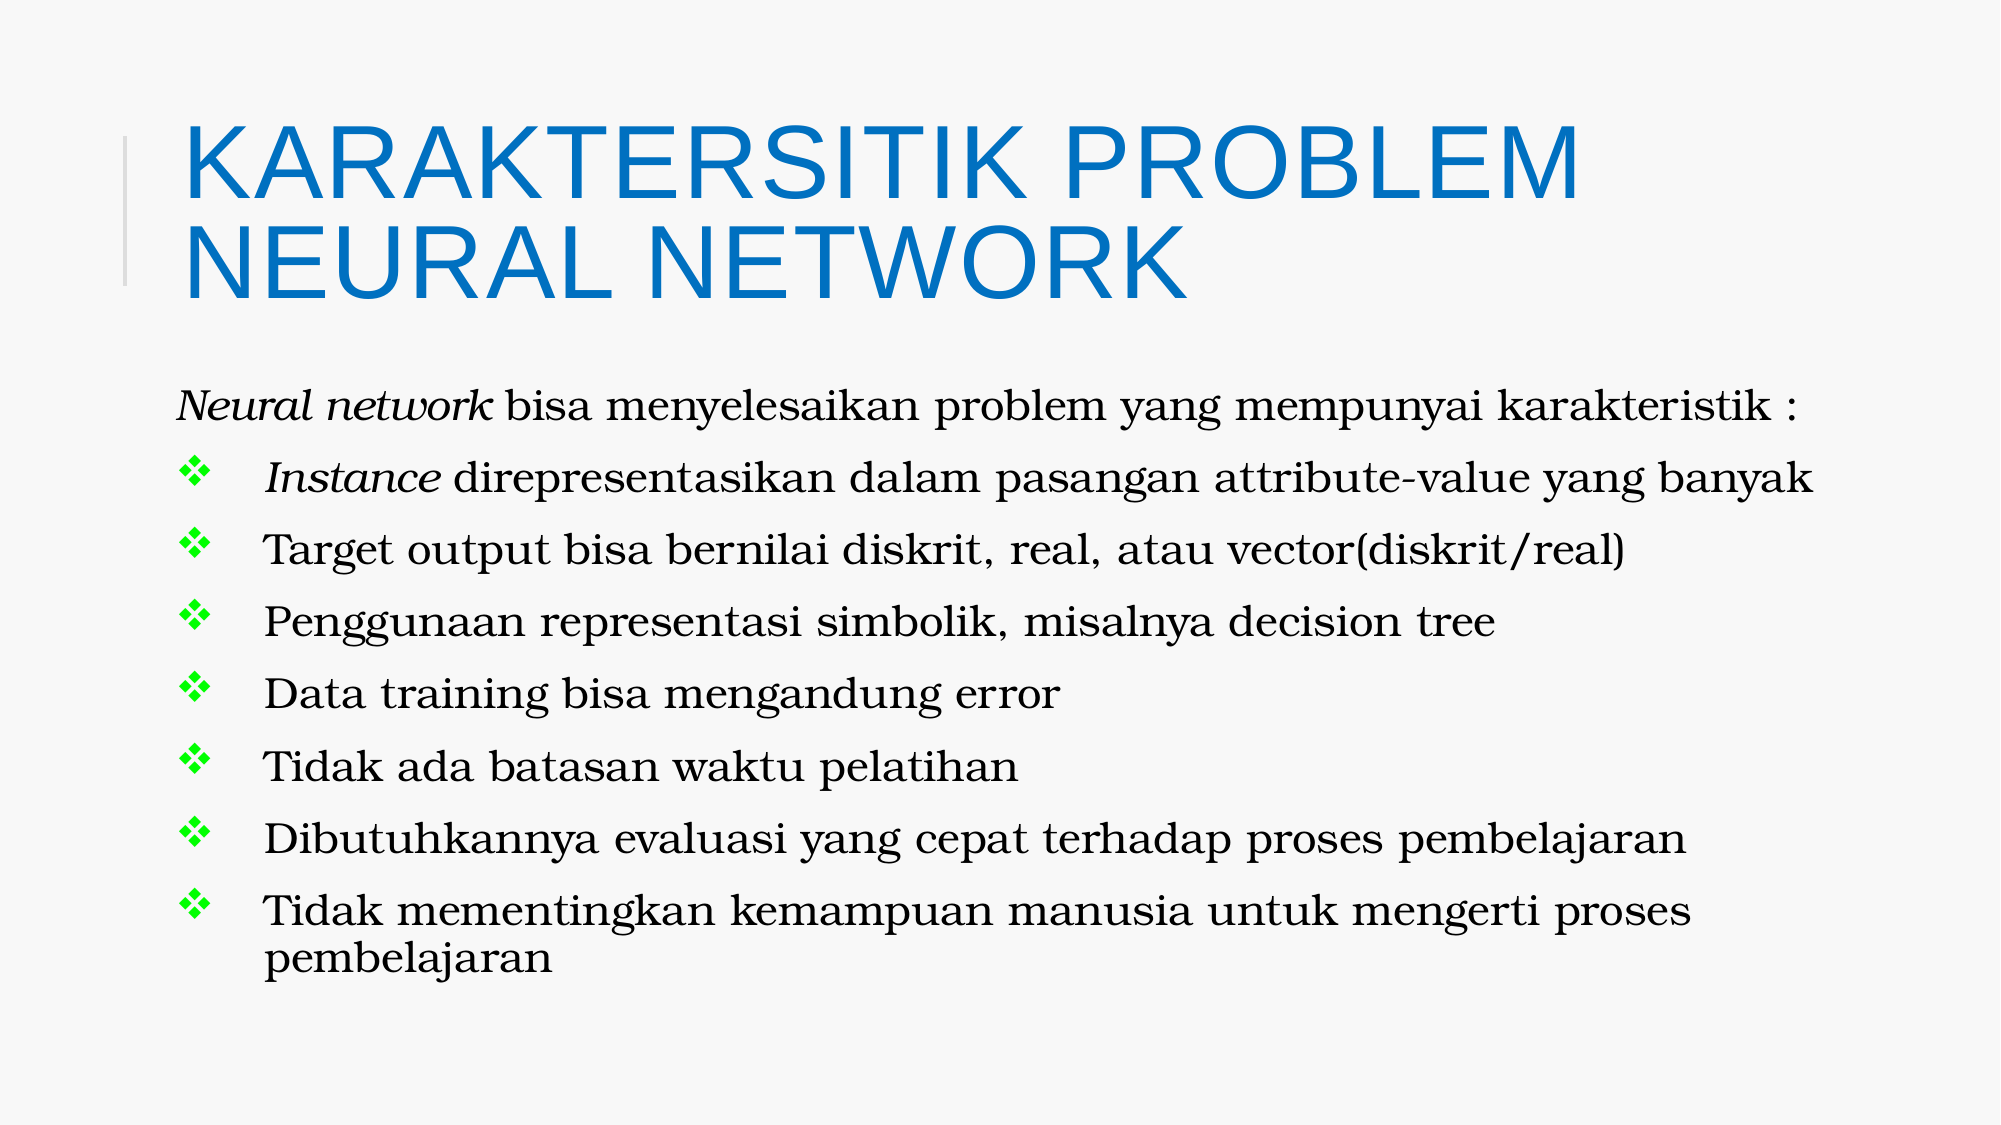

# Karaktersitik problem neural netWORK
Neural network bisa menyelesaikan problem yang mempunyai karakteristik :
Instance direpresentasikan dalam pasangan attribute-value yang banyak
Target output bisa bernilai diskrit, real, atau vector(diskrit/real)
Penggunaan representasi simbolik, misalnya decision tree
Data training bisa mengandung error
Tidak ada batasan waktu pelatihan
Dibutuhkannya evaluasi yang cepat terhadap proses pembelajaran
Tidak mementingkan kemampuan manusia untuk mengerti proses pembelajaran